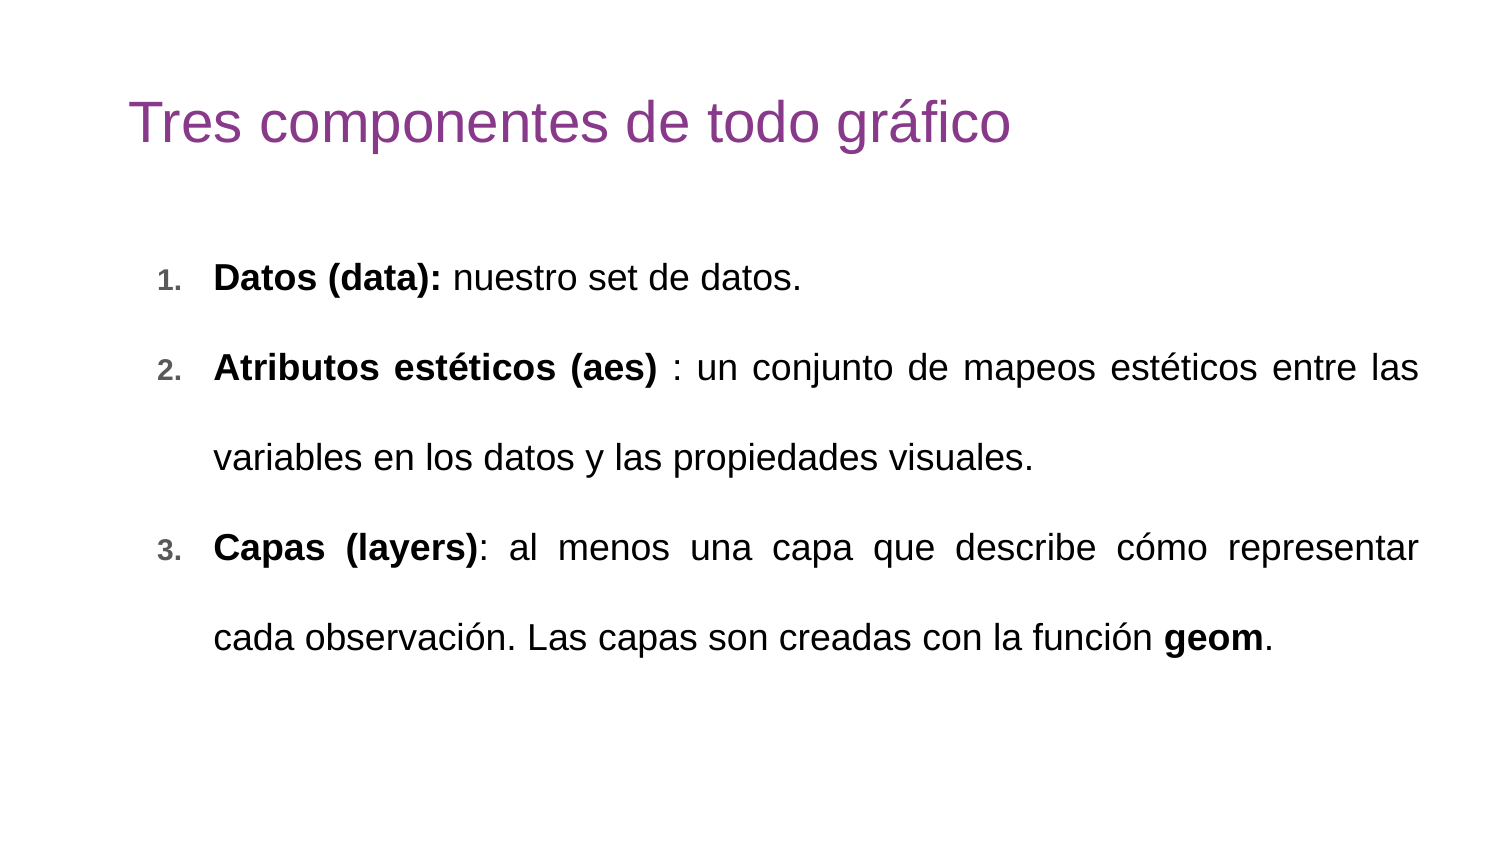

# Tres componentes de todo gráfico
Datos (data): nuestro set de datos.
Atributos estéticos (aes) : un conjunto de mapeos estéticos entre las variables en los datos y las propiedades visuales.
Capas (layers): al menos una capa que describe cómo representar cada observación. Las capas son creadas con la función geom.